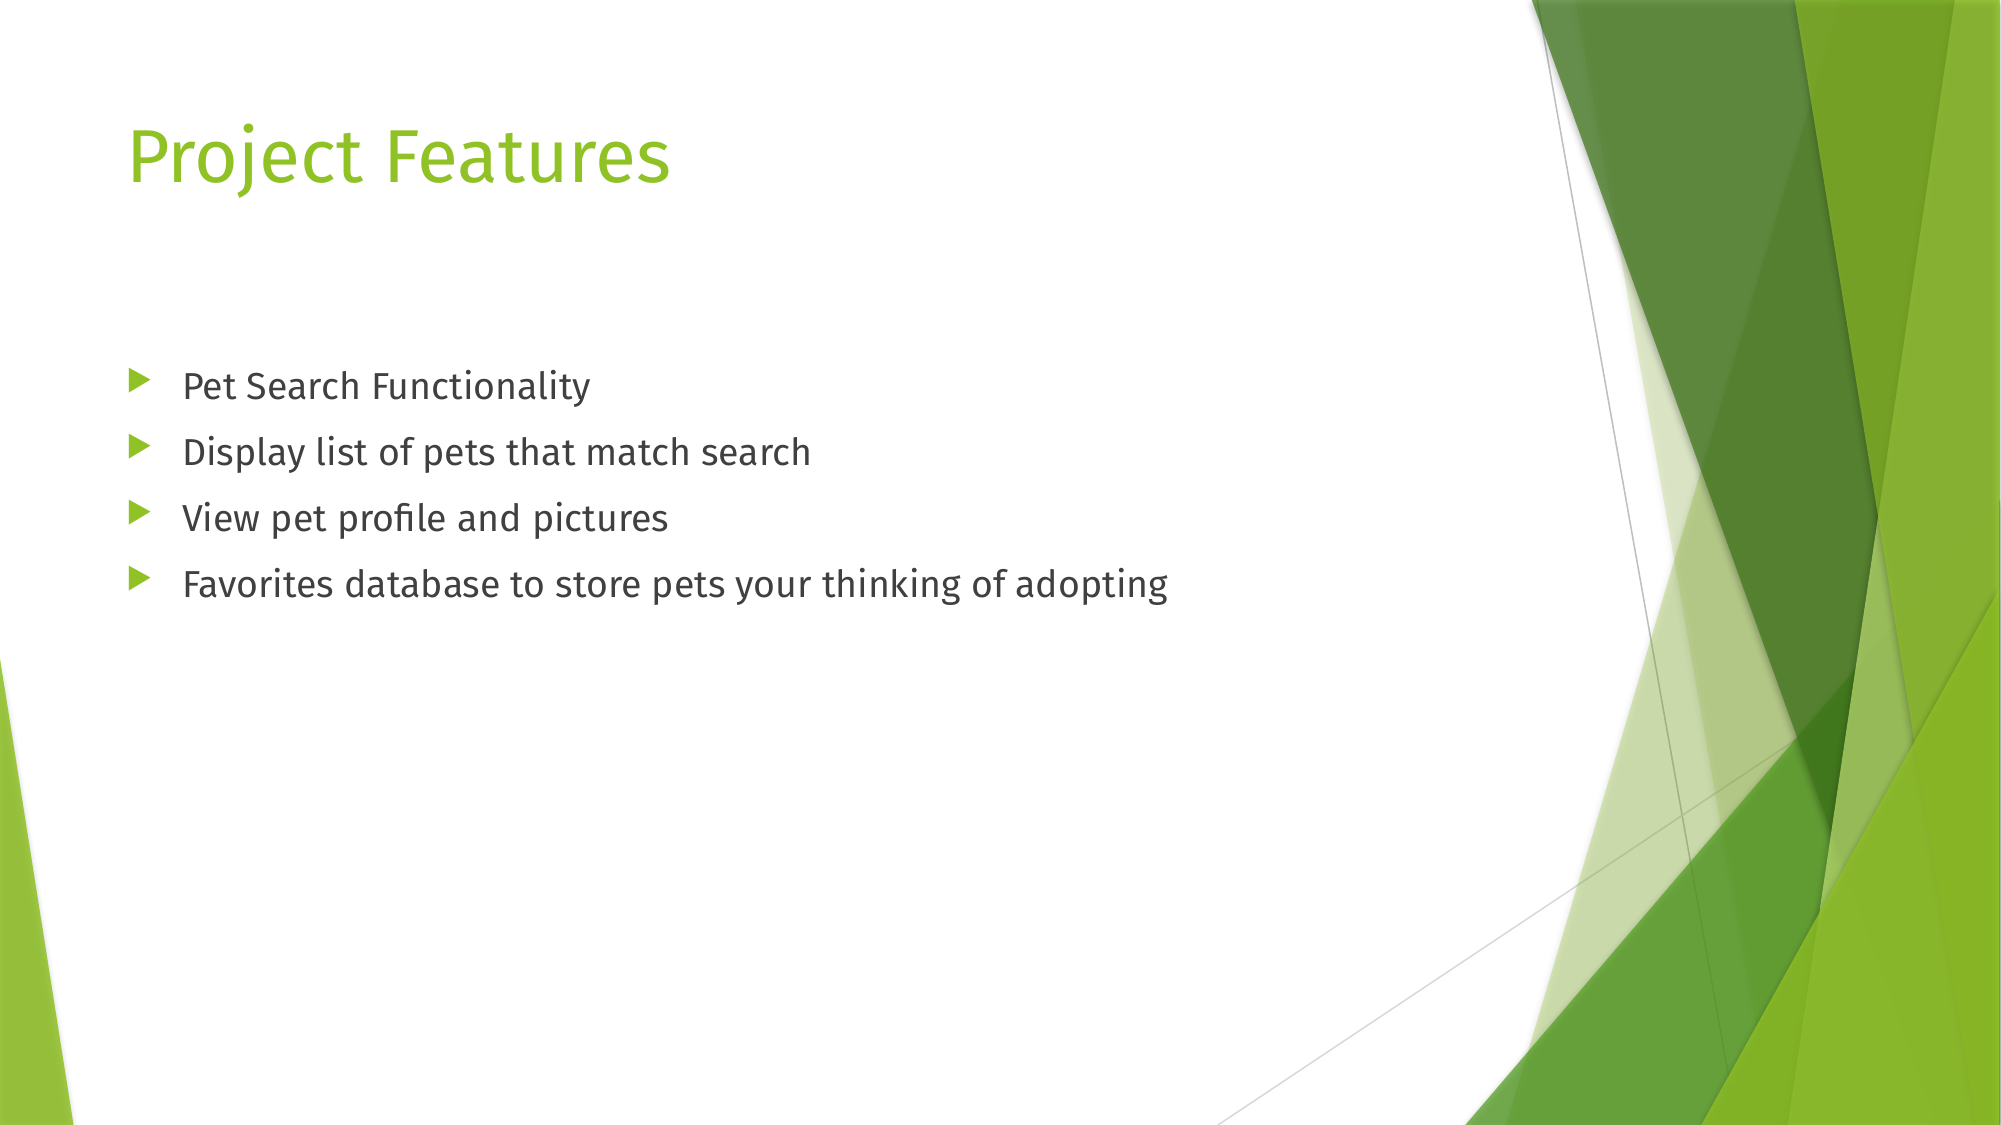

# Project Features
Pet Search Functionality
Display list of pets that match search
View pet profile and pictures
Favorites database to store pets your thinking of adopting